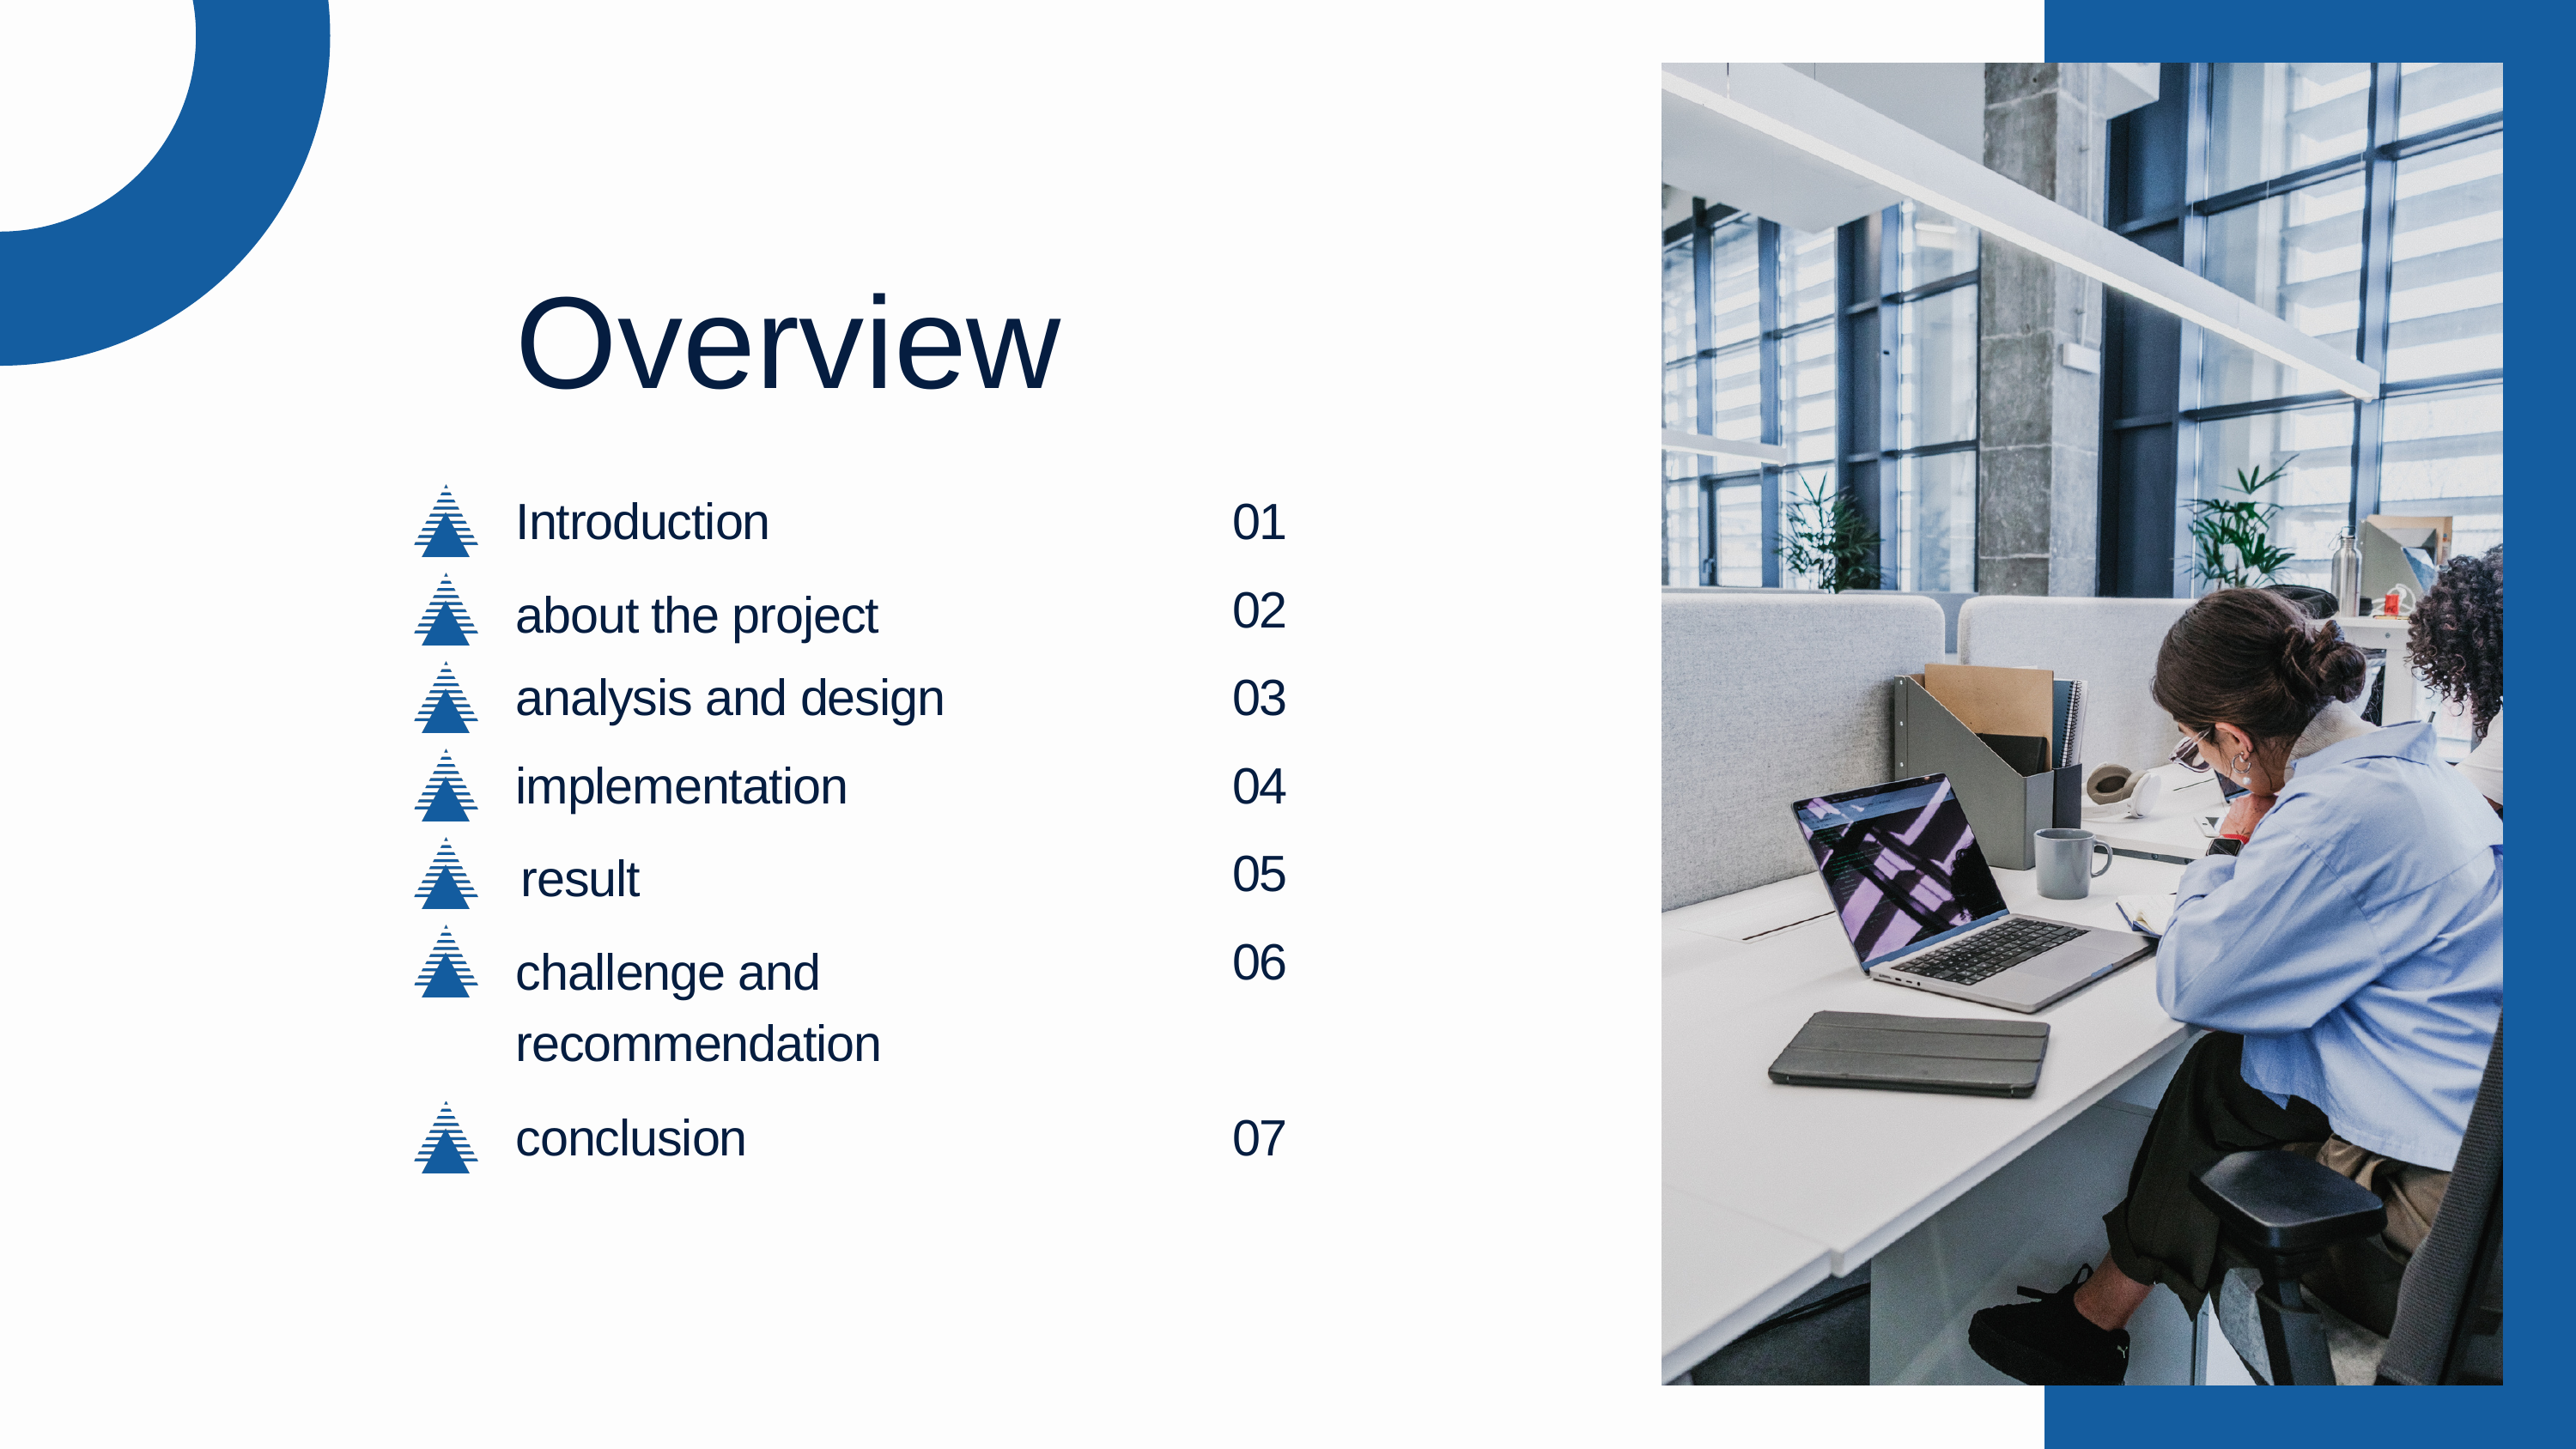

Overview
Introduction
01

02
about the project

analysis and design
03

implementation
04

05
result

06
challenge and recommendation

conclusion
07